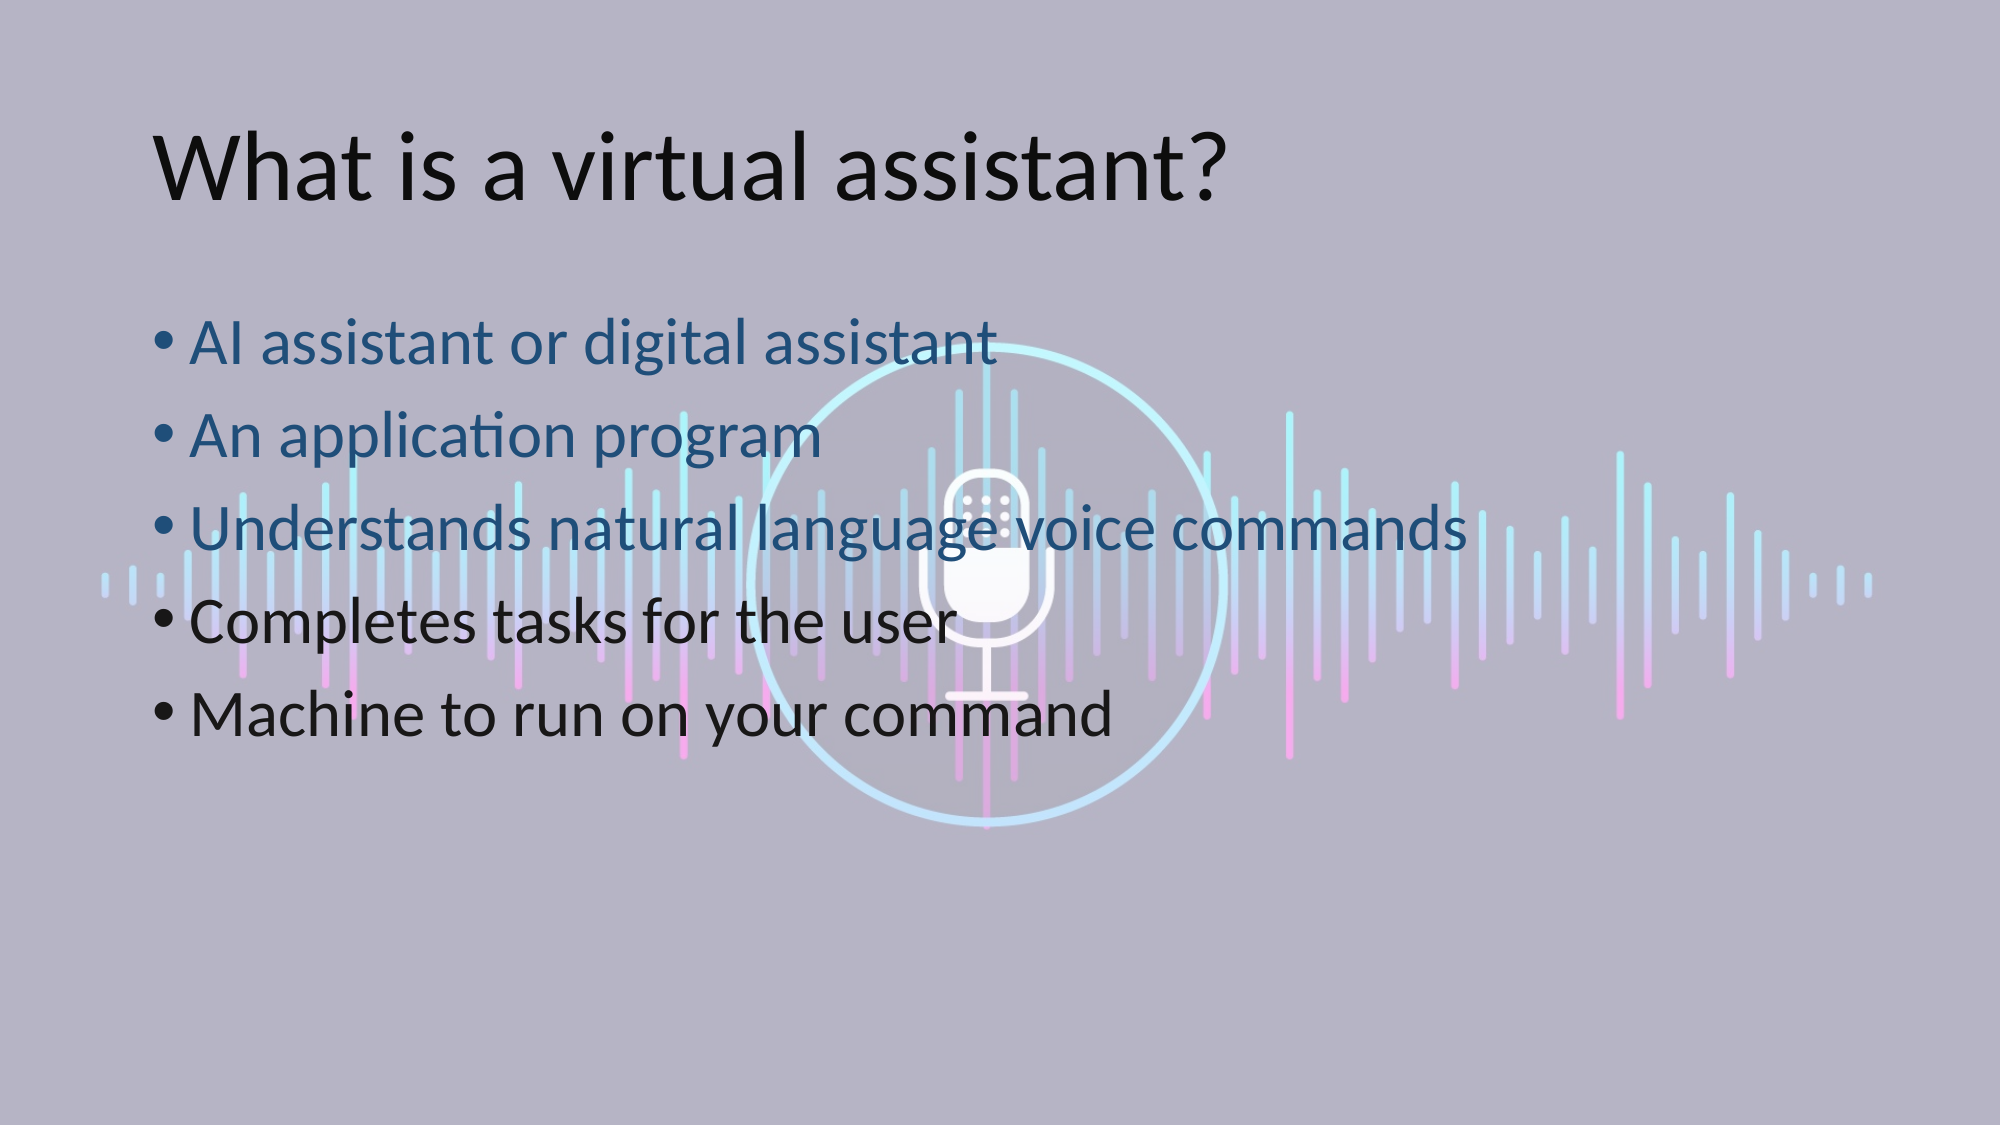

# What is a virtual assistant?
AI assistant or digital assistant
An application program
Understands natural language voice commands
Completes tasks for the user
Machine to run on your command